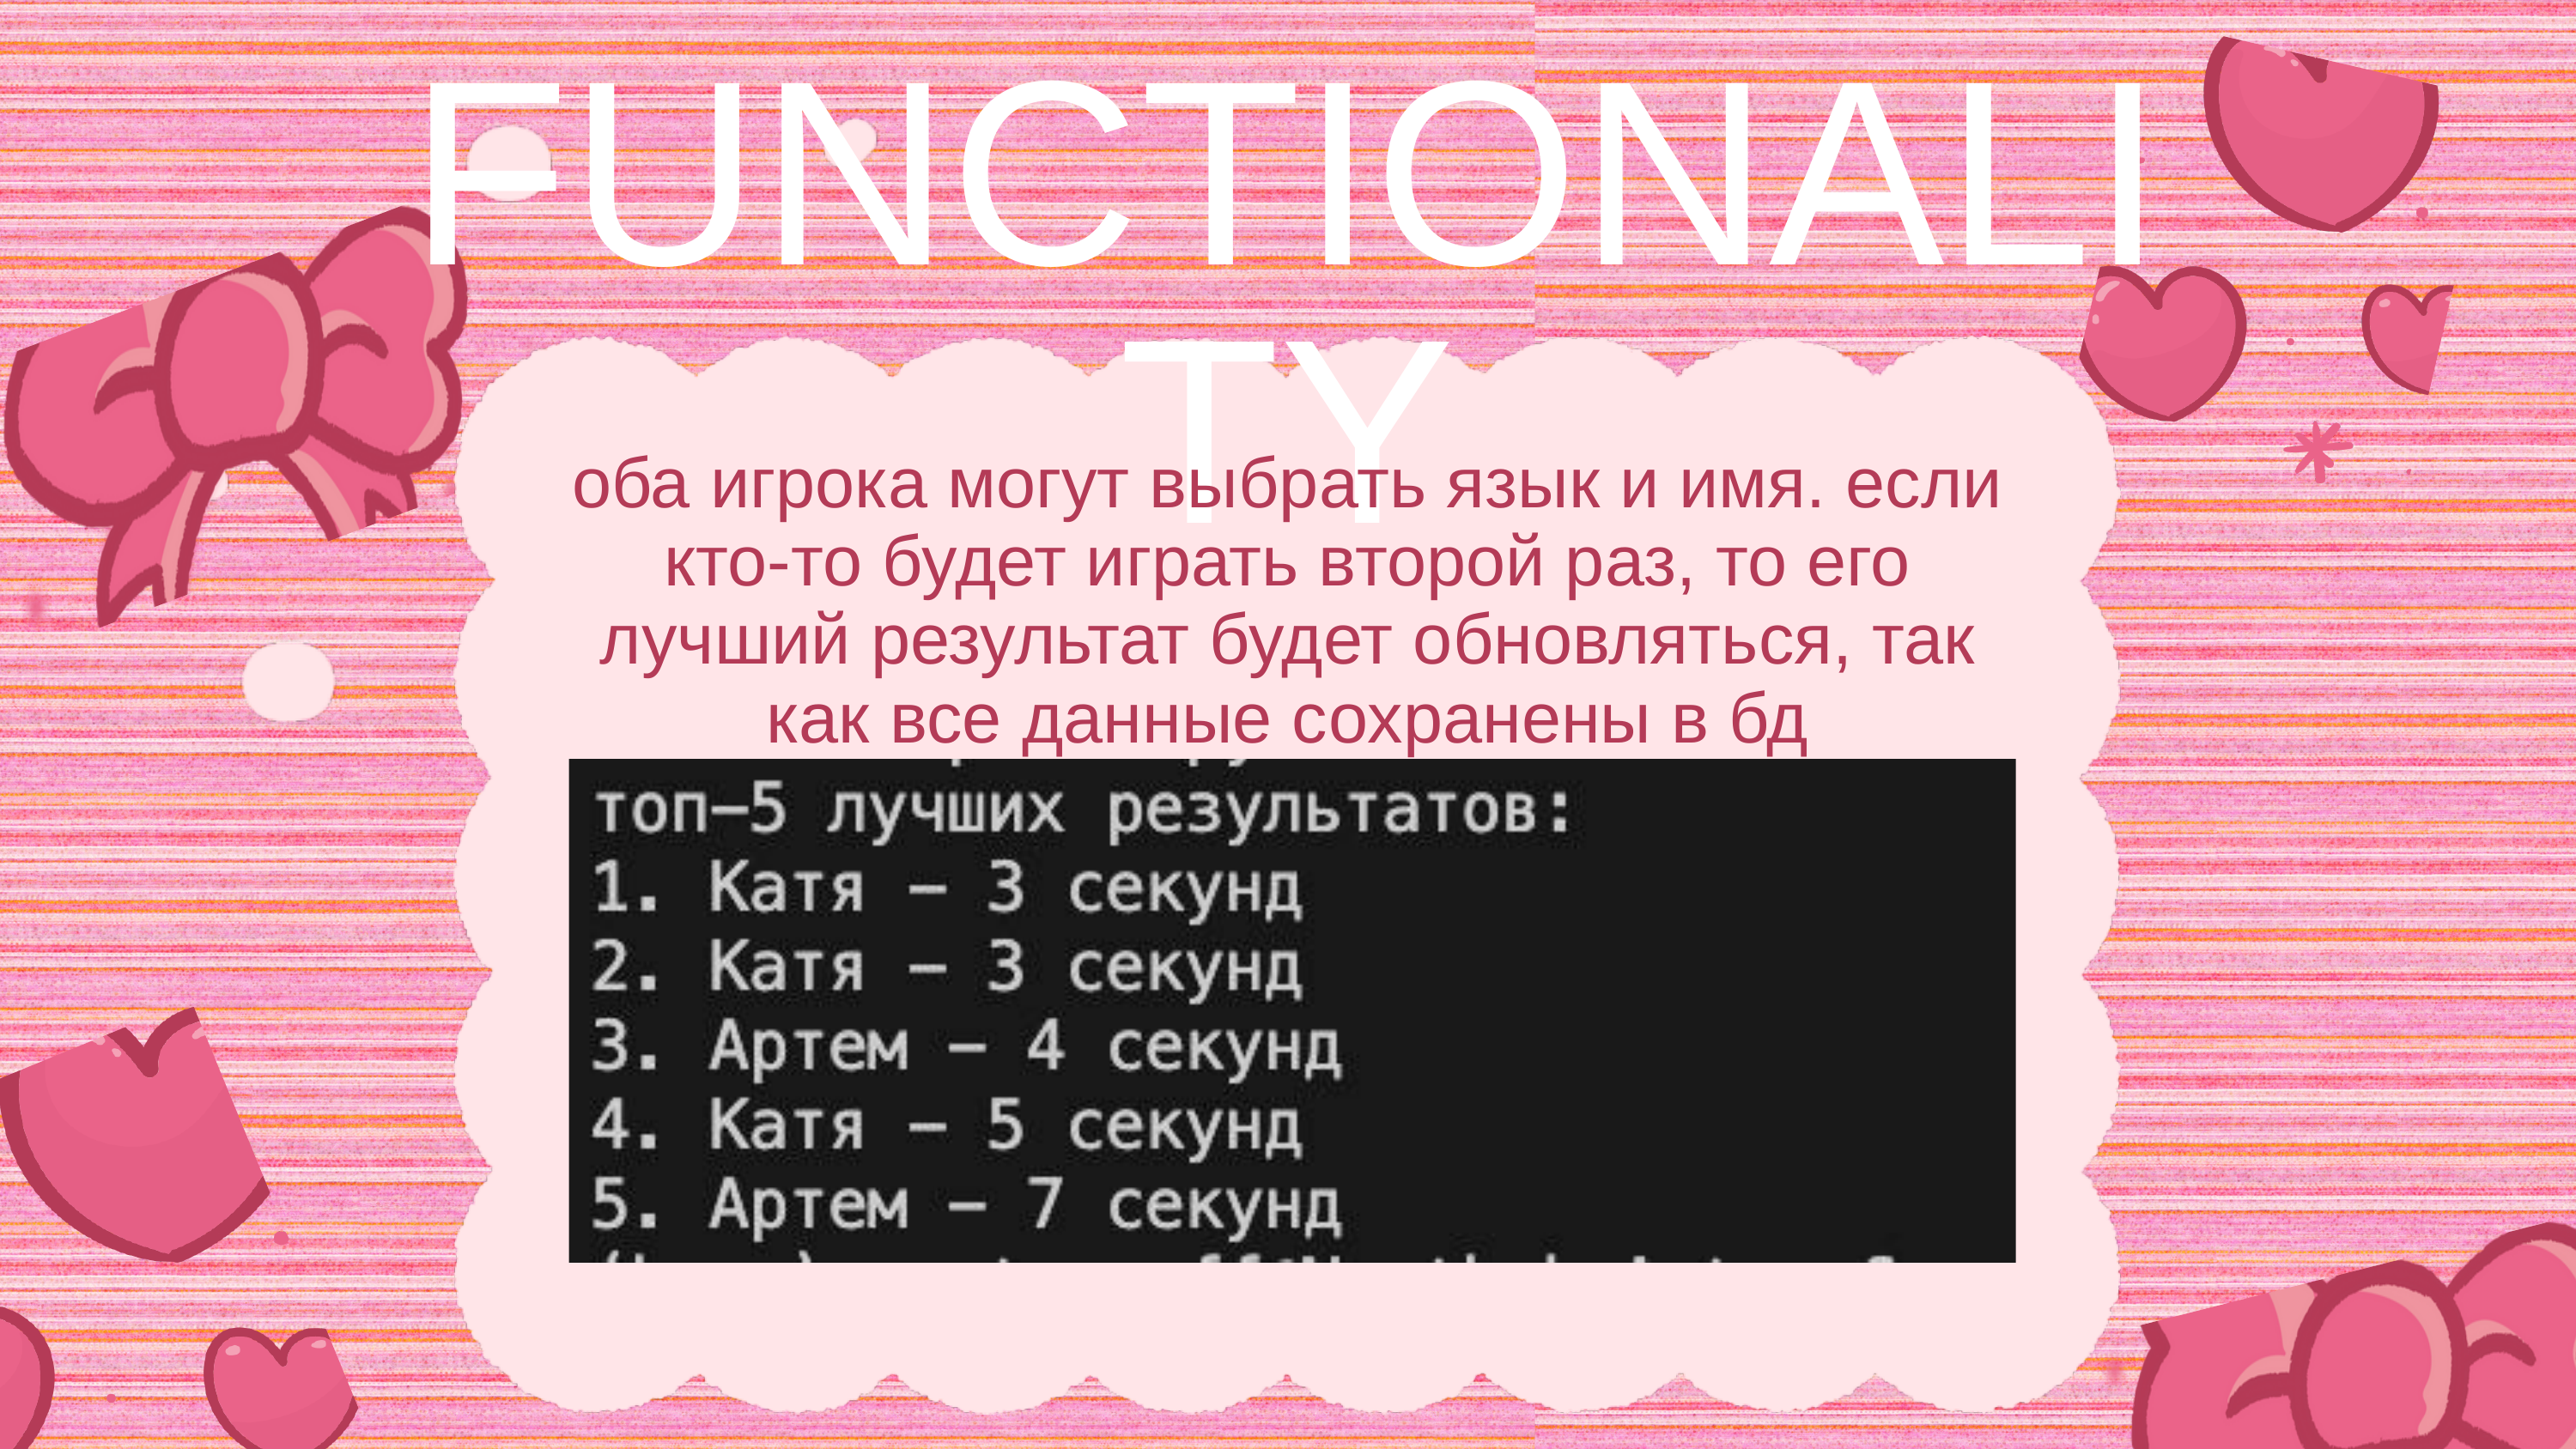

FUNCTIONALITY

оба игрока могут выбрать язык и имя. если кто-то будет играть второй раз, то его лучший результат будет обновляться, так как все данные сохранены в бд